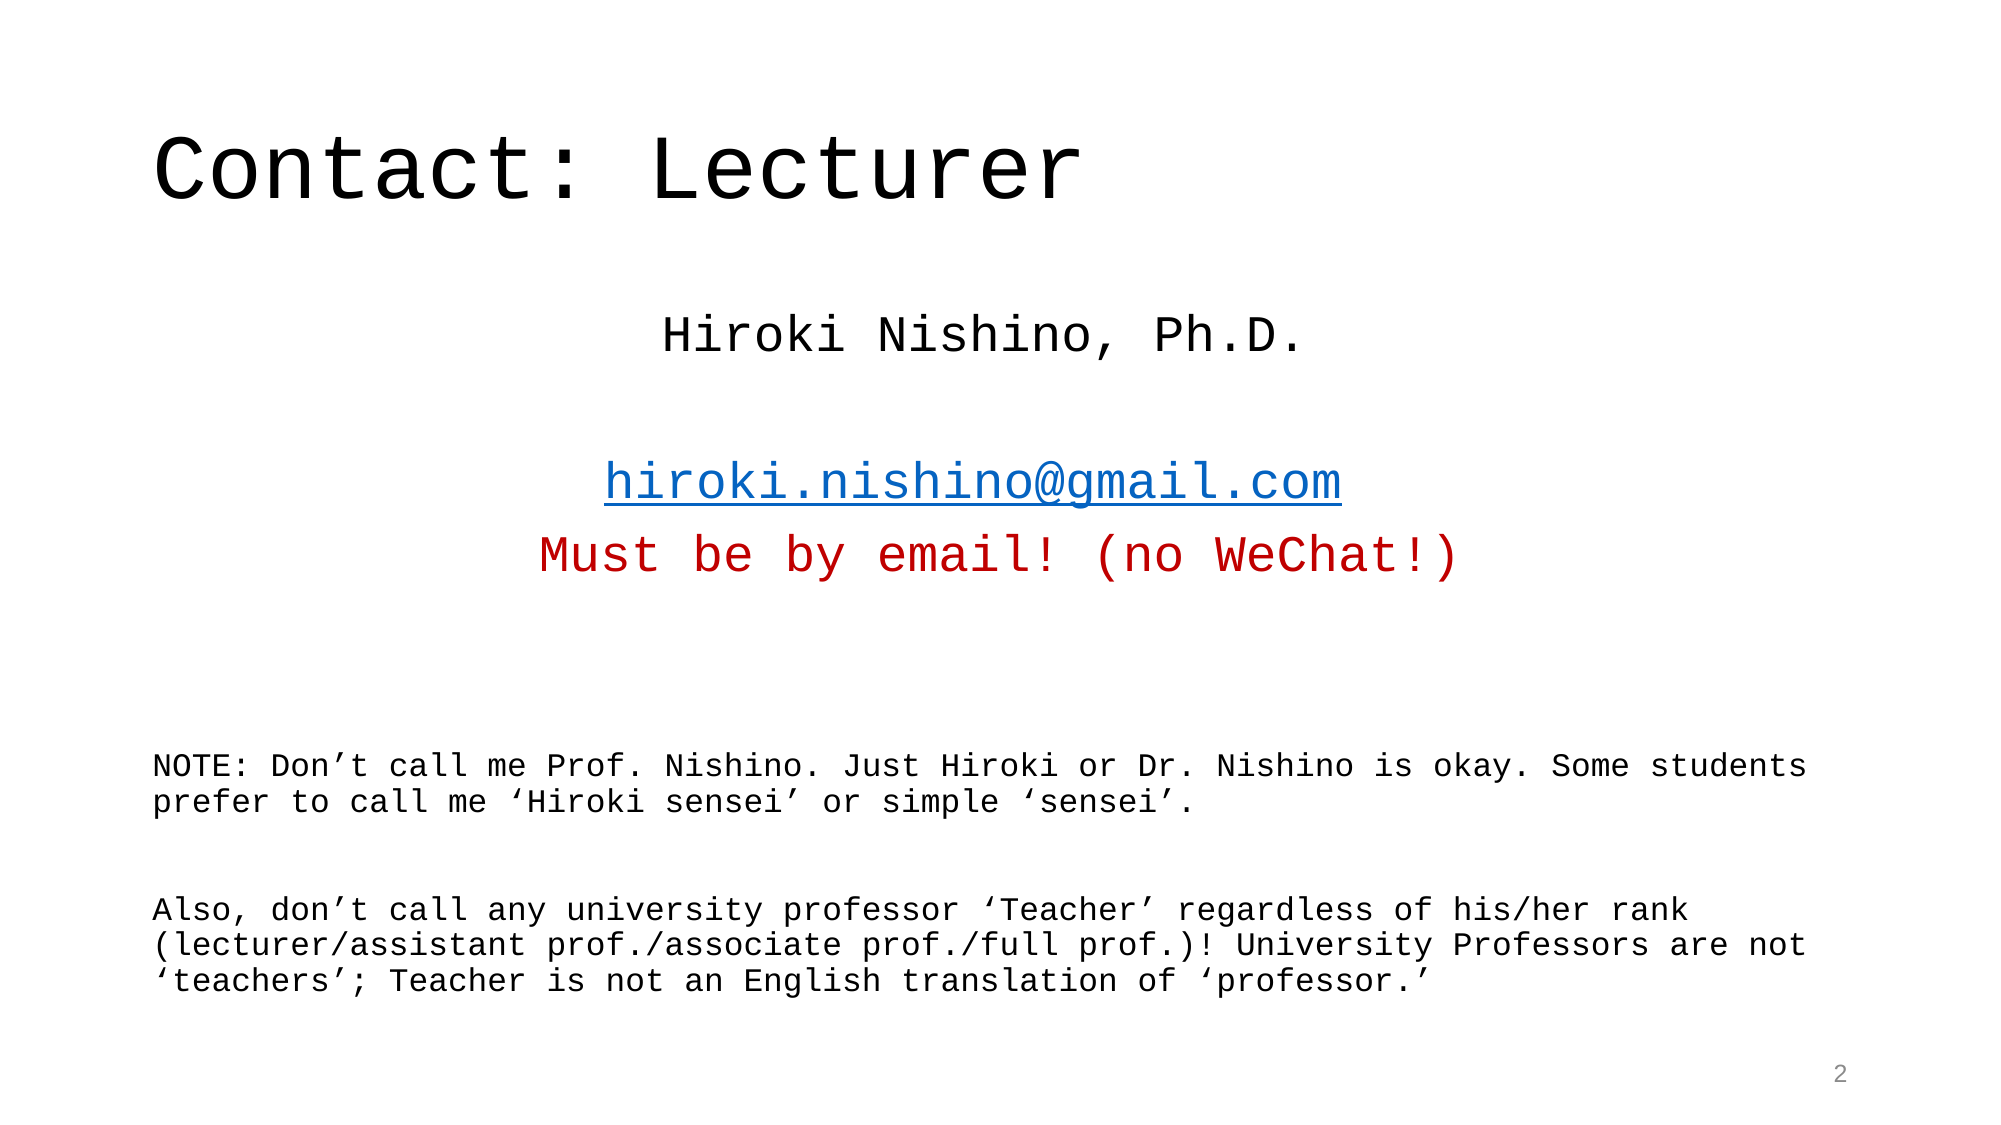

# Contact: Lecturer
Hiroki Nishino, Ph.D.

hiroki.nishino@gmail.com
Must be by email! (no WeChat!)

NOTE: Don’t call me Prof. Nishino. Just Hiroki or Dr. Nishino is okay. Some students prefer to call me ‘Hiroki sensei’ or simple ‘sensei’.

Also, don’t call any university professor ‘Teacher’ regardless of his/her rank (lecturer/assistant prof./associate prof./full prof.)! University Professors are not ‘teachers’; Teacher is not an English translation of ‘professor.’

2